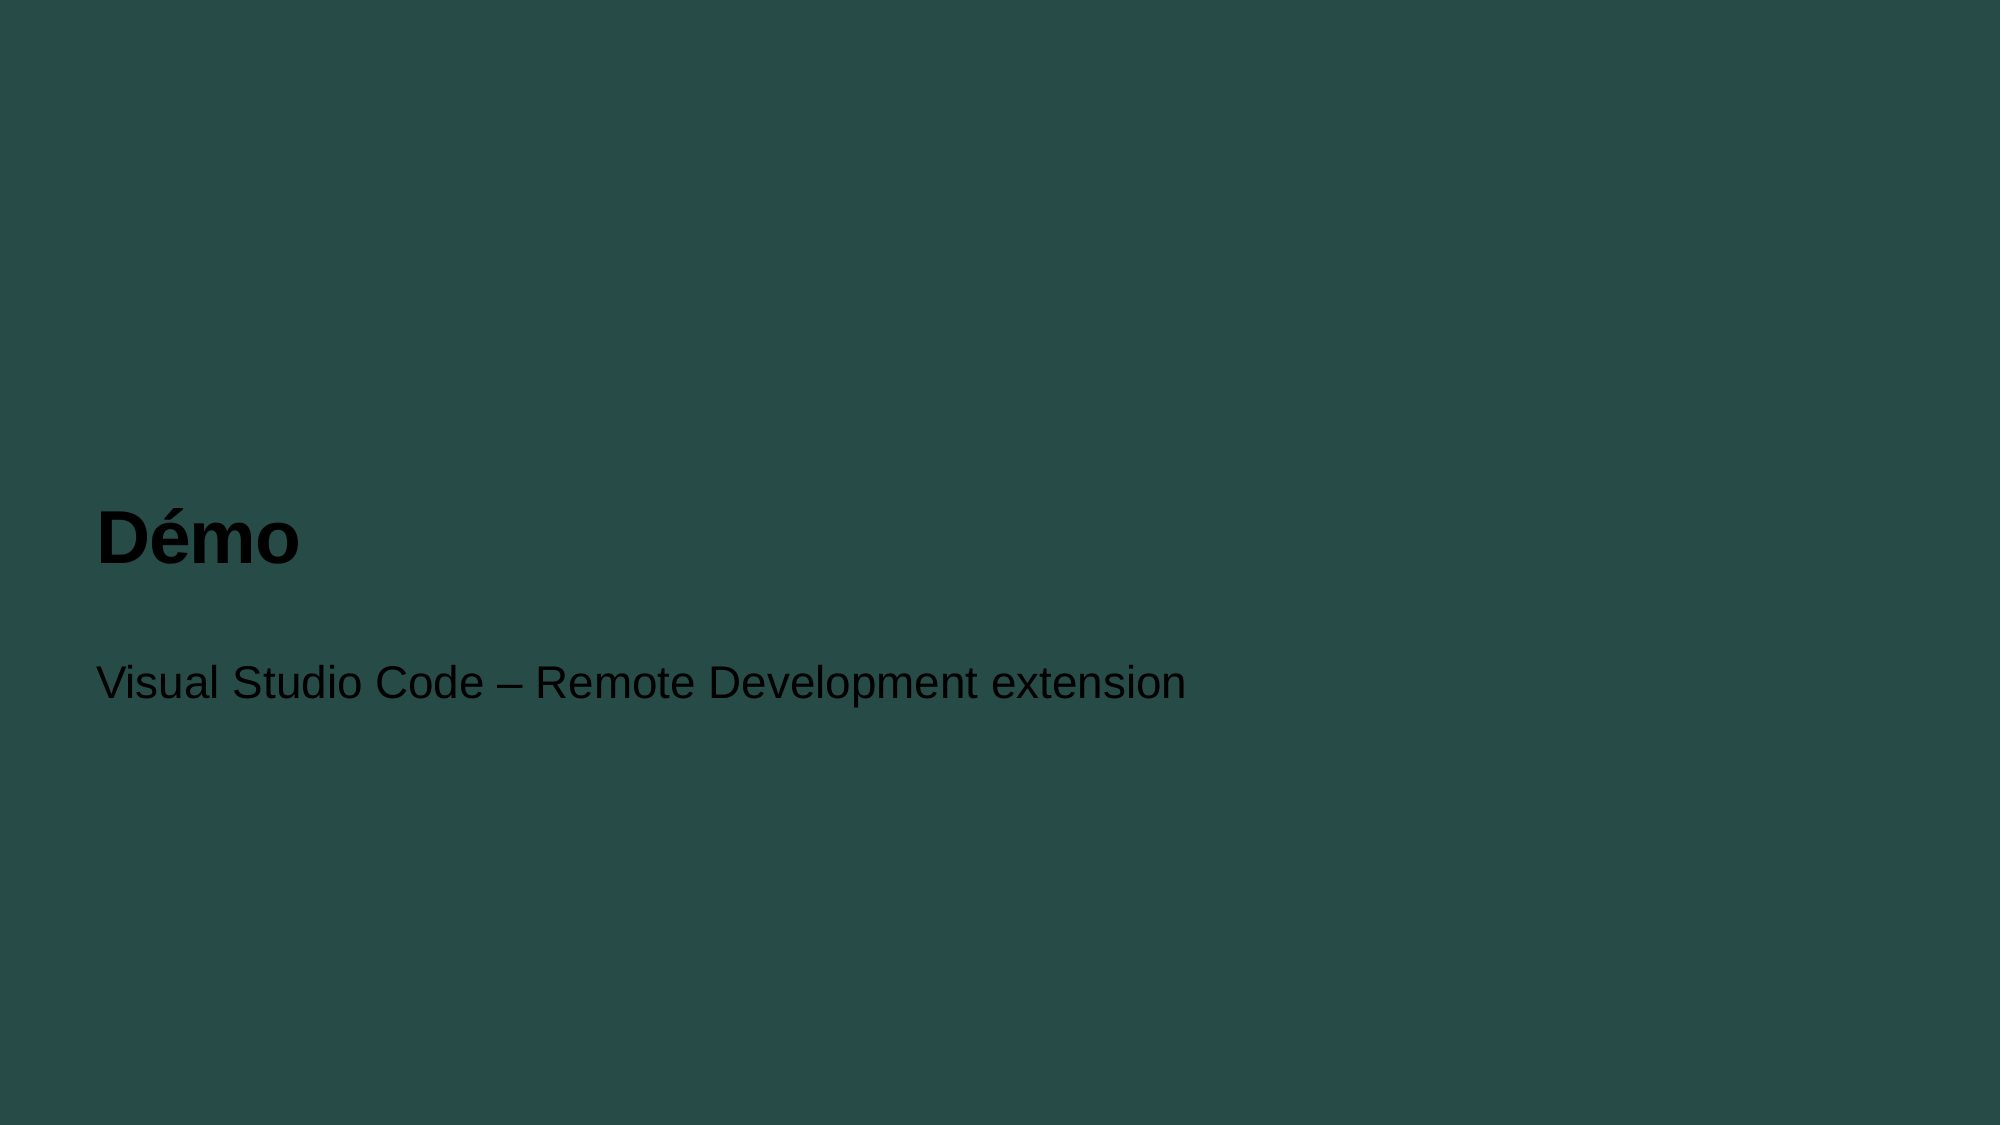

# Démo
Visual Studio Code – Remote Development extension